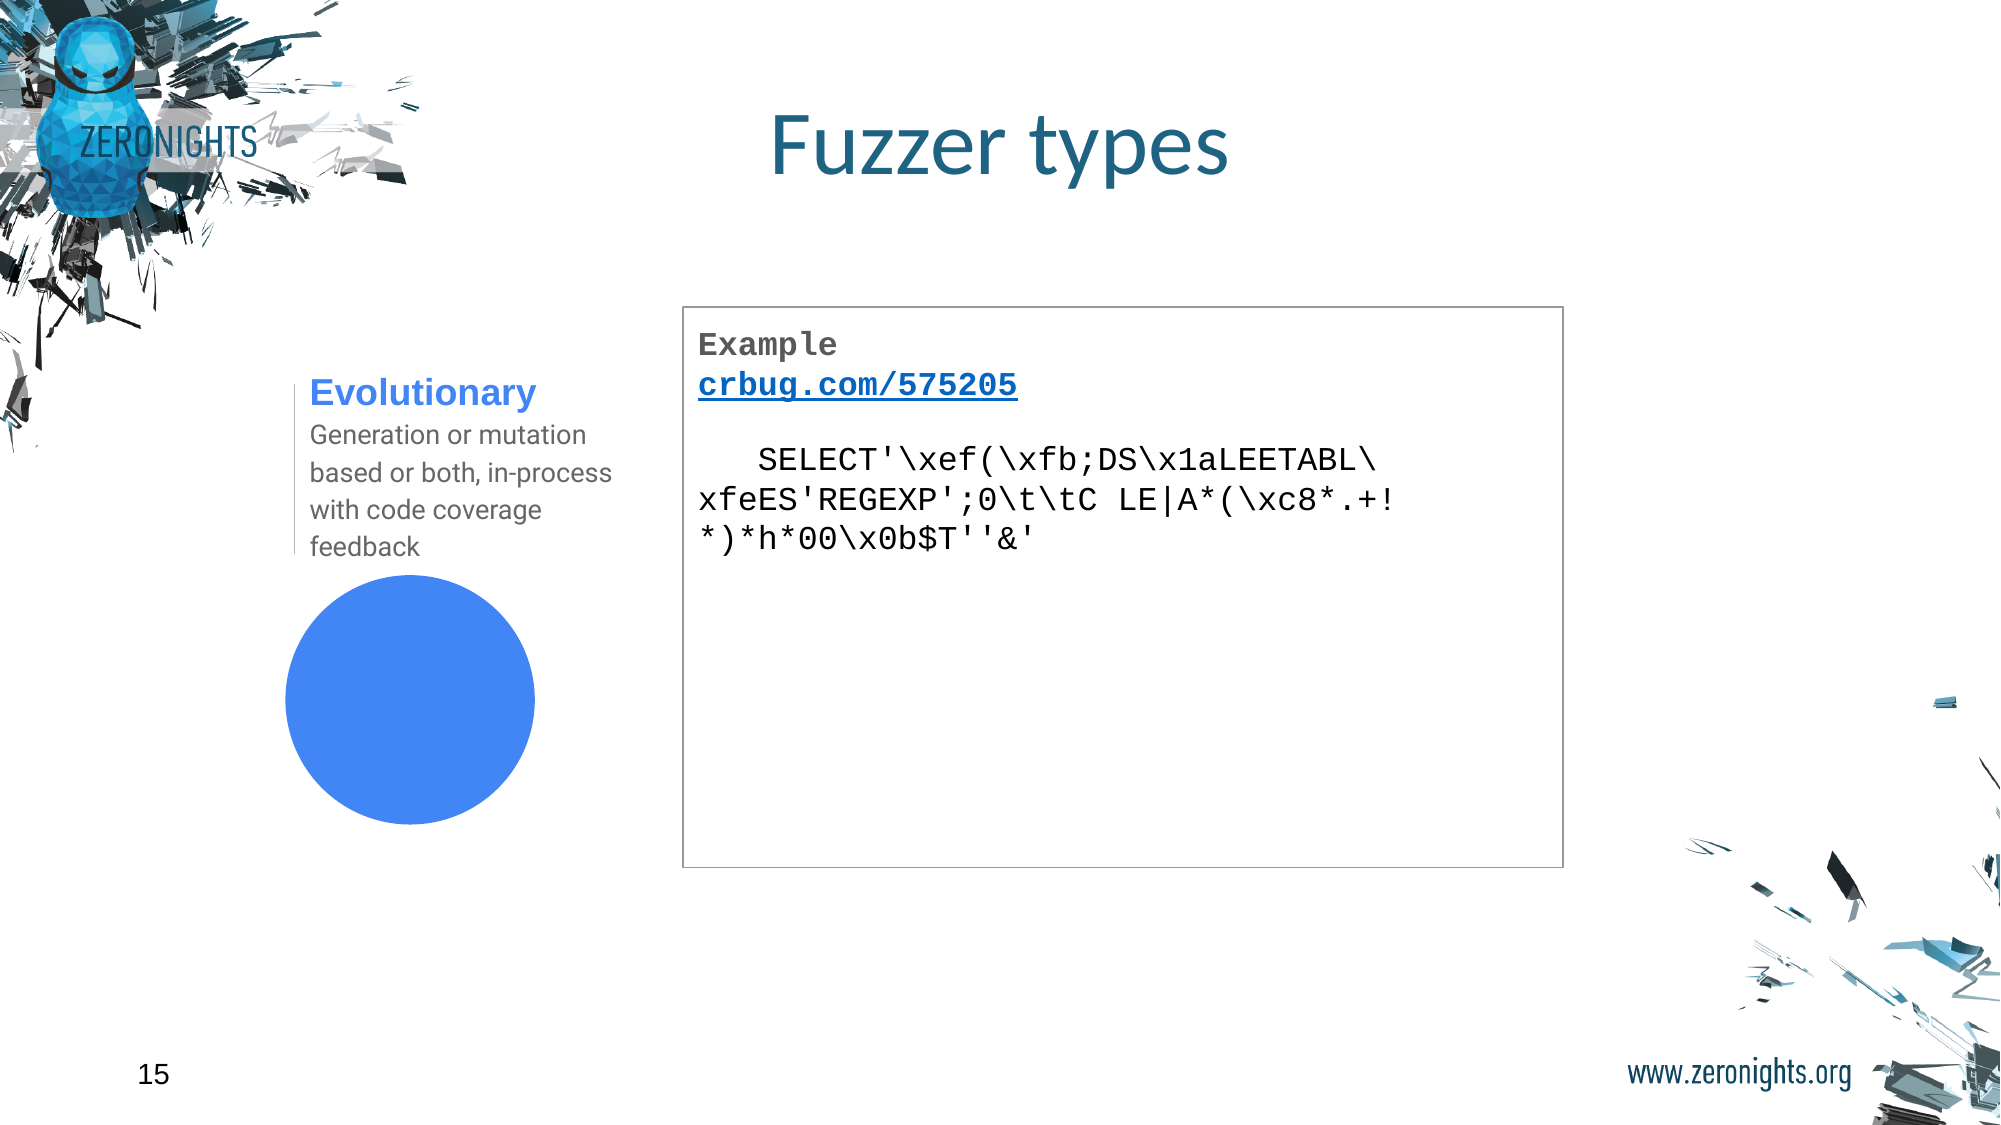

# Fuzzer types
Example
crbug.com/575205

   SELECT'\xef(\xfb;DS\x1aLEETABL\xfeES'REGEXP';0\t\tC LE|A*(\xc8*.+!*)*h*00\x0b$T''&'

Evolutionary
Generation or mutation based or both, in-process with code coverage feedback

15